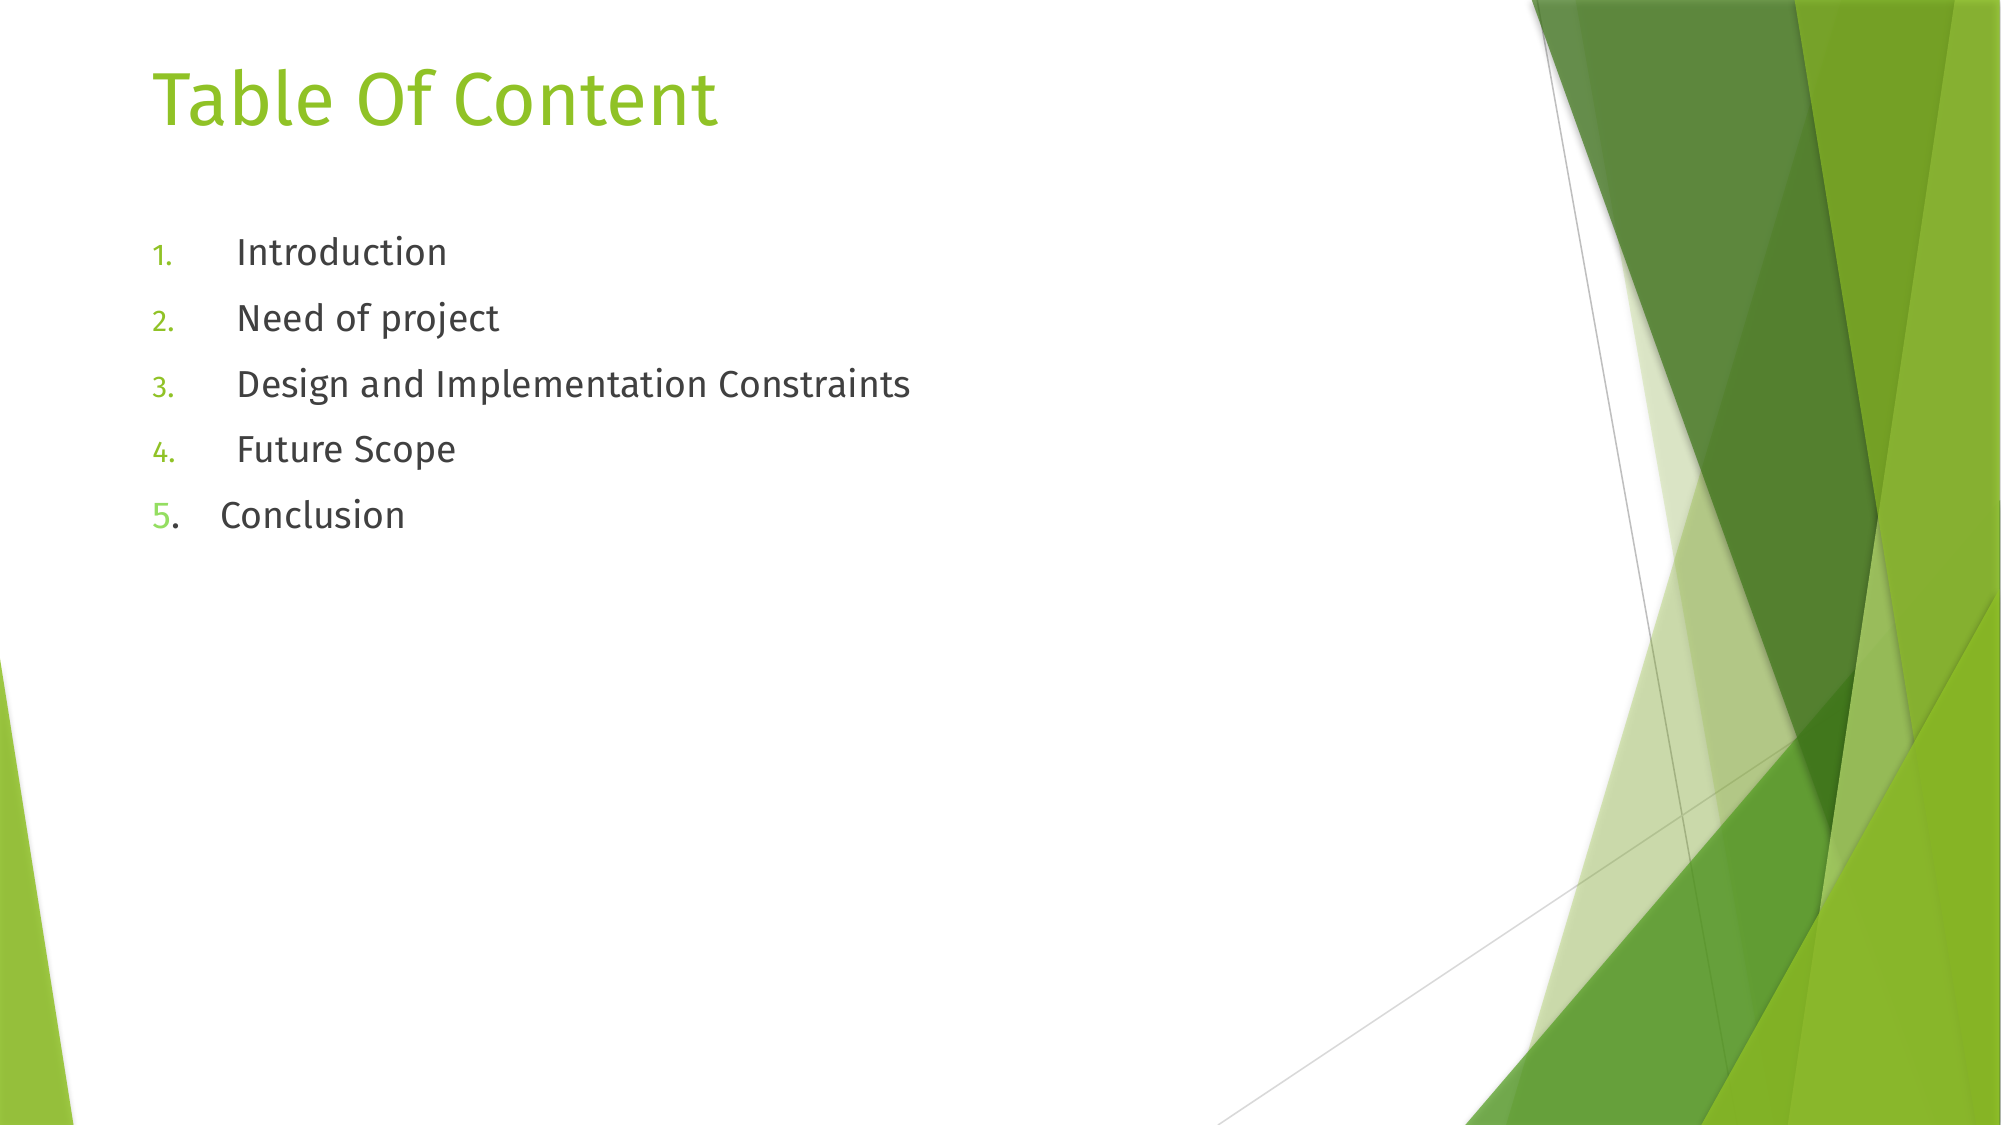

# Table Of Content
Introduction
Need of project
Design and Implementation Constraints
Future Scope
5.    Conclusion